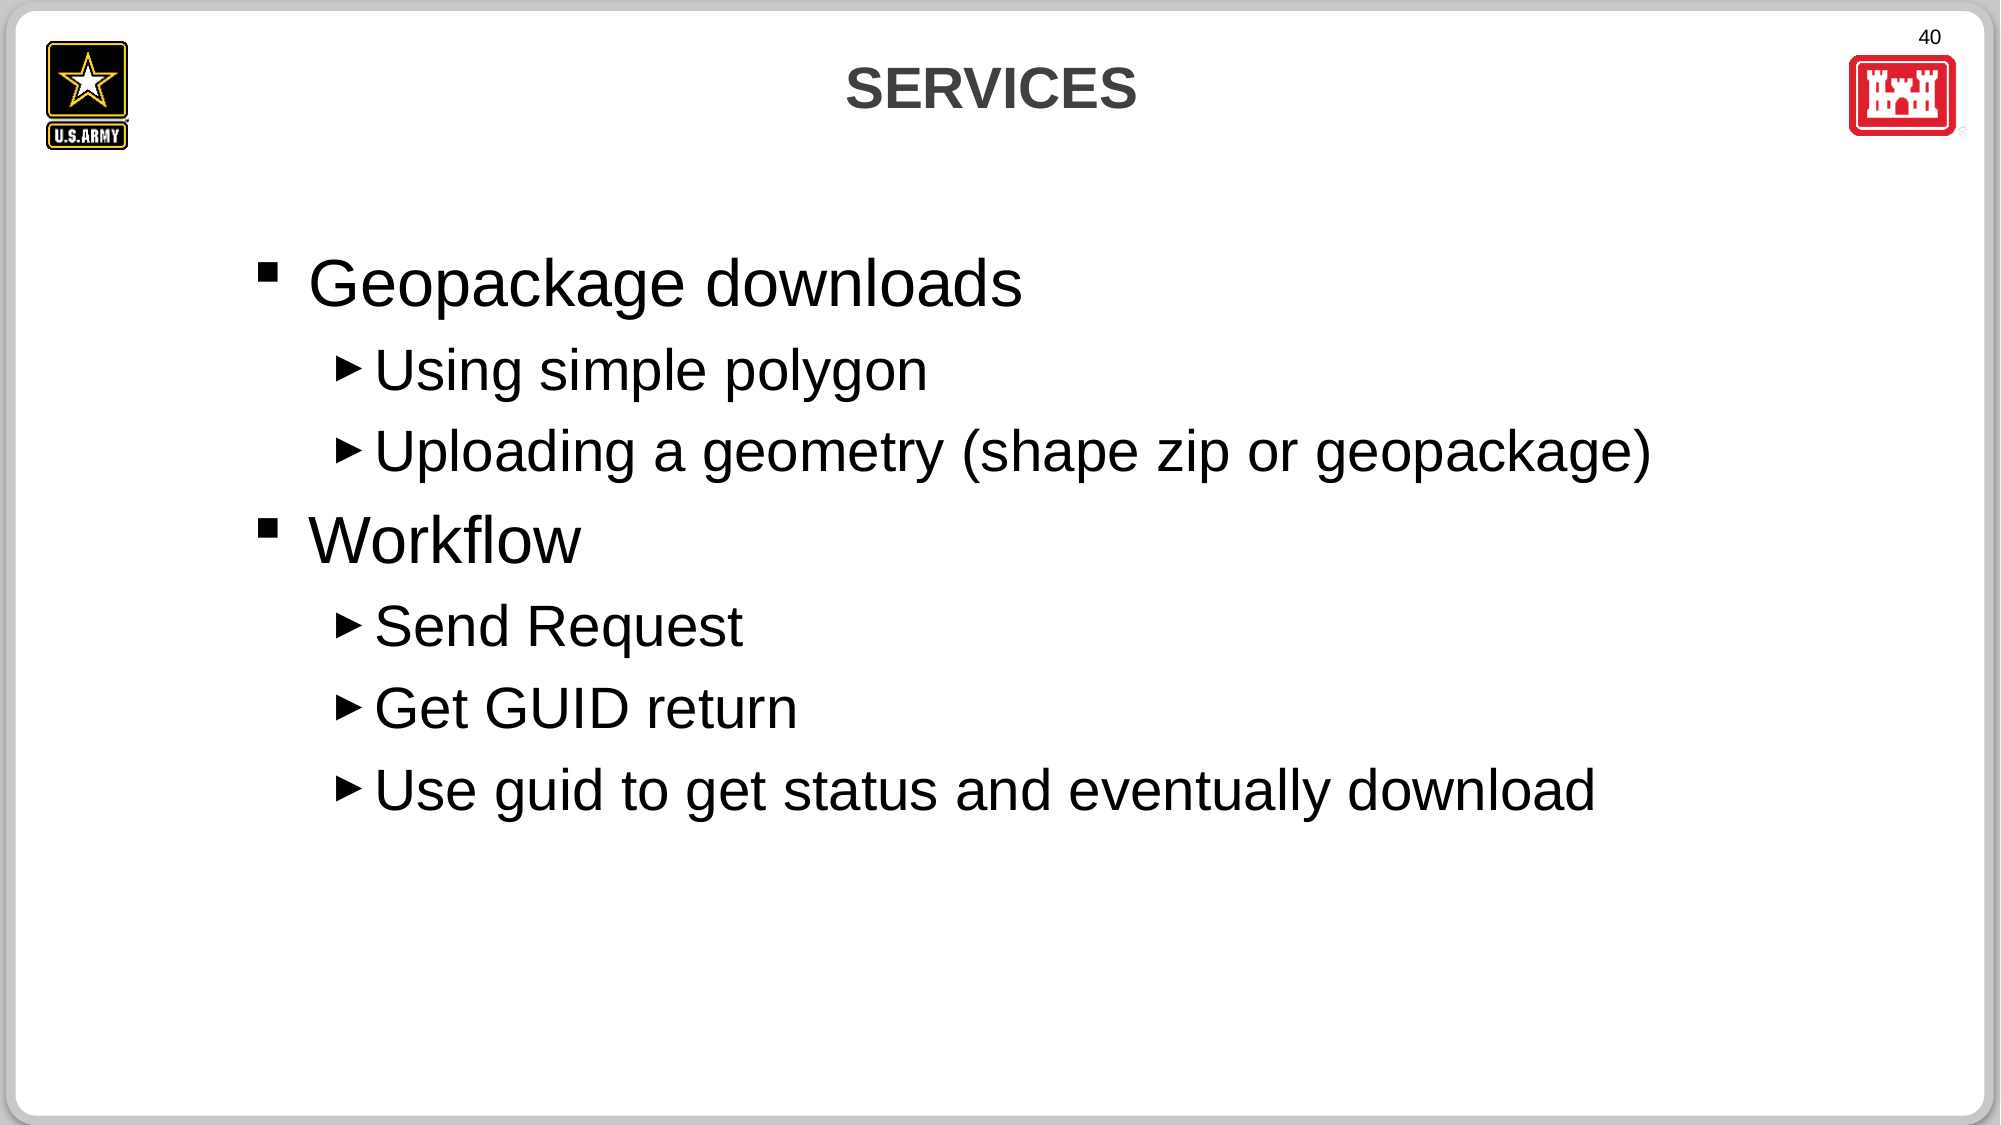

# Services
Geopackage downloads
Using simple polygon
Uploading a geometry (shape zip or geopackage)
Workflow
Send Request
Get GUID return
Use guid to get status and eventually download